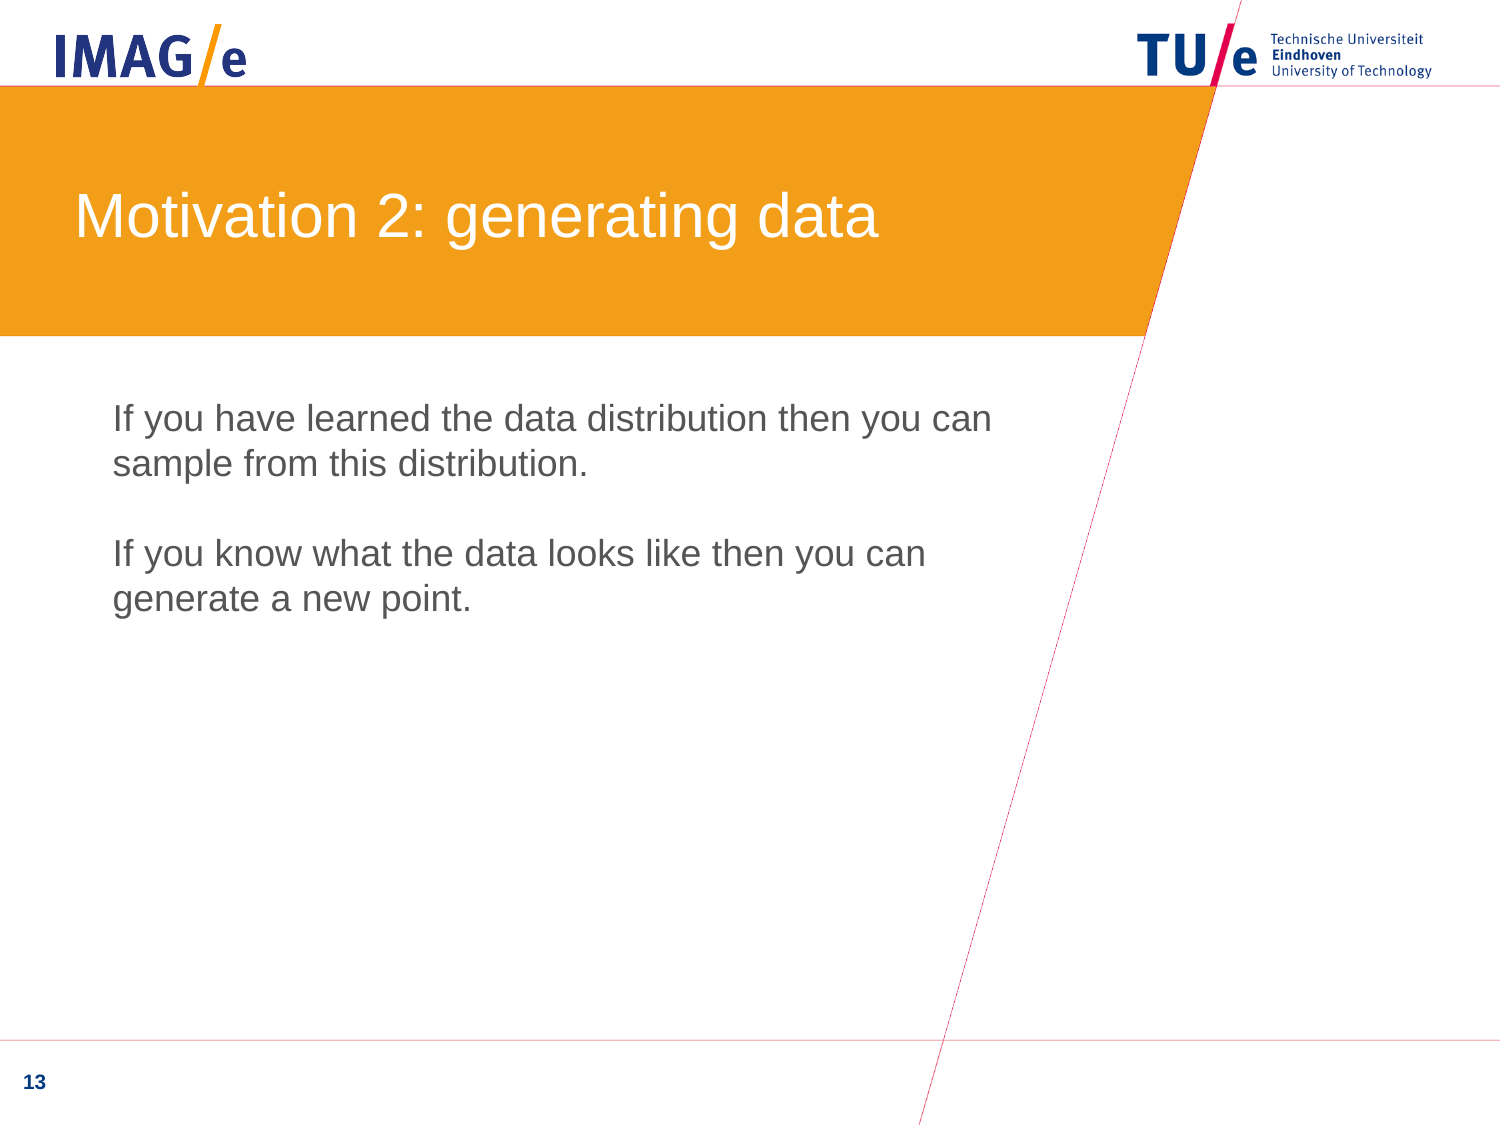

Motivation 2: generating data
If you have learned the data distribution then you can sample from this distribution.

If you know what the data looks like then you can generate a new point.

13